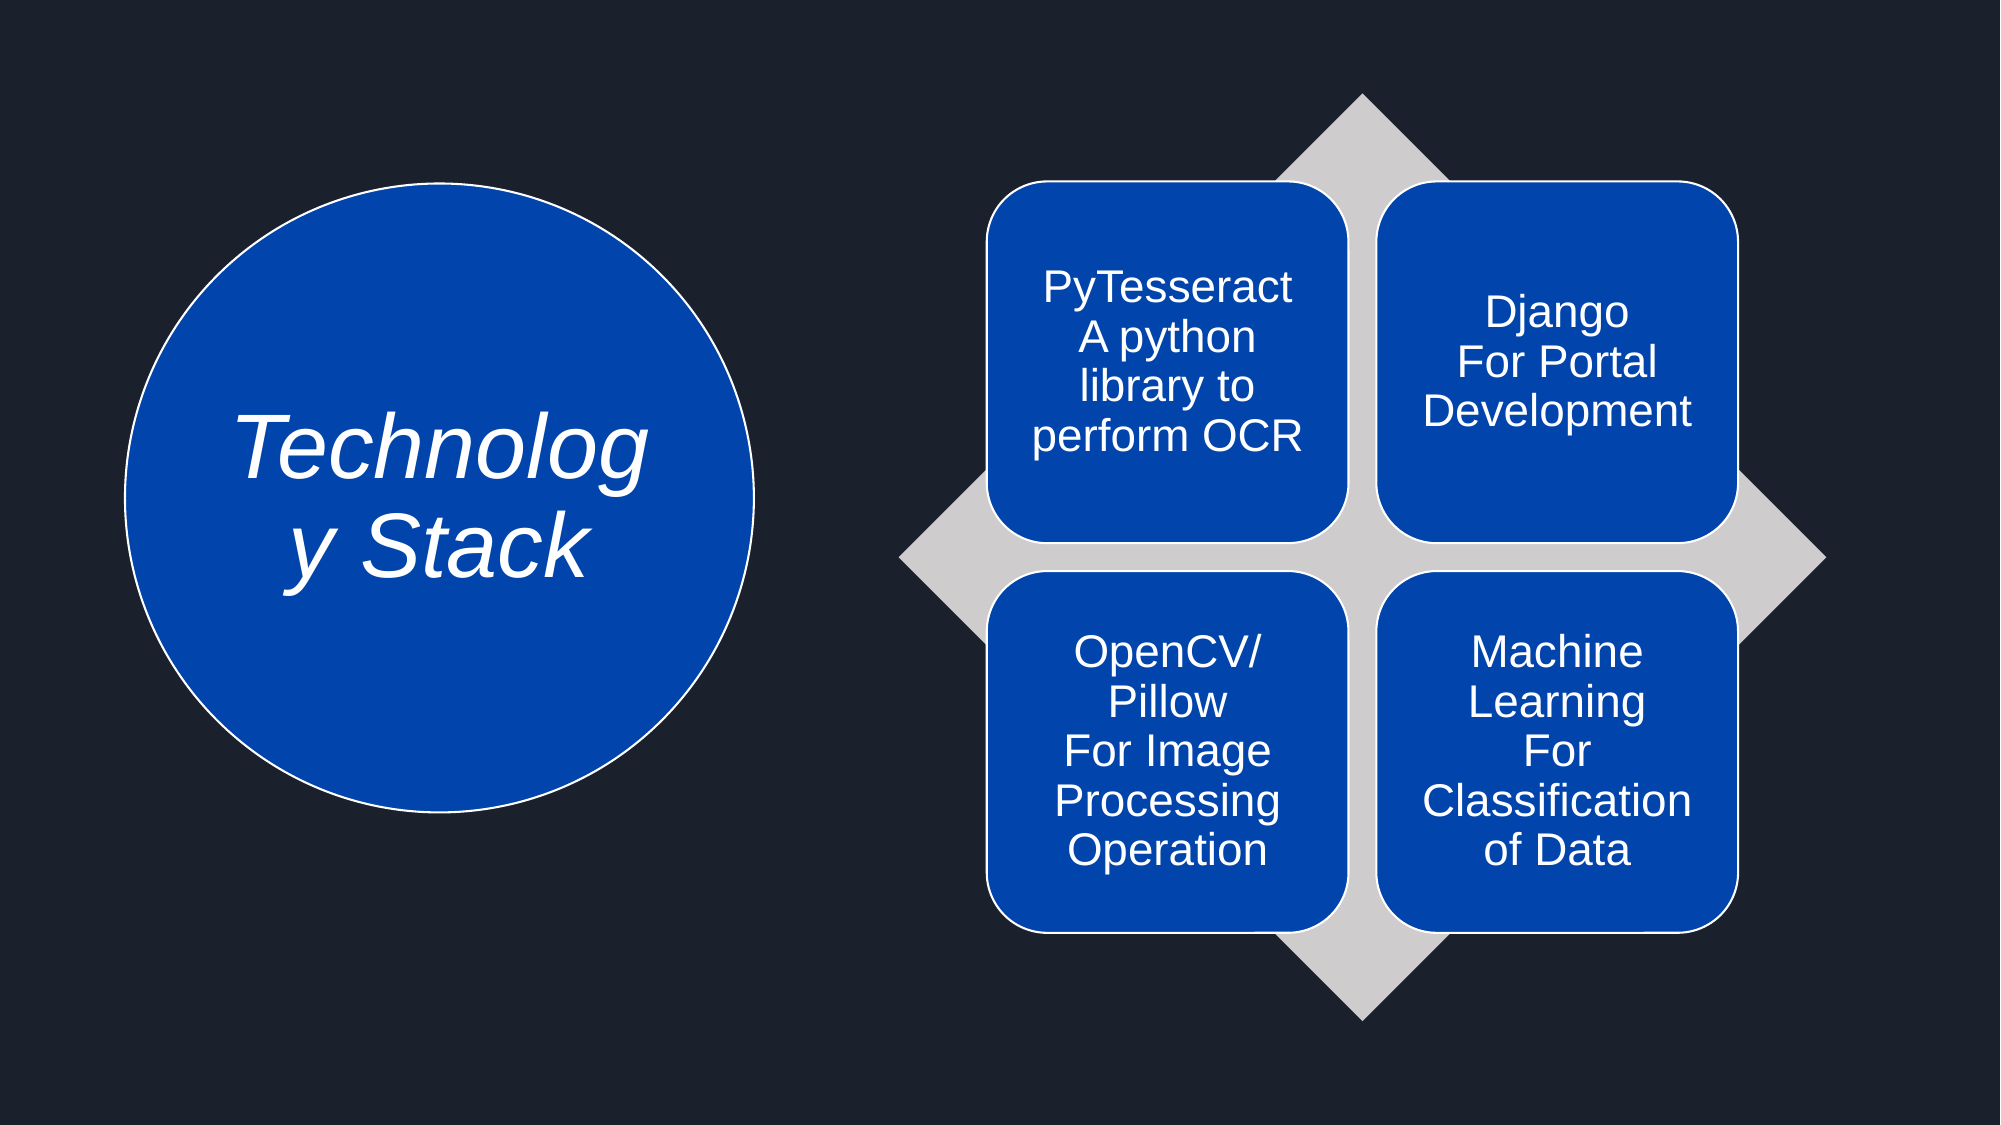

PyTesseract
A python library to perform OCR
Django
For Portal Development

OpenCV/Pillow
For Image Processing Operation
Machine Learning
For Classification of Data

Technology Stack